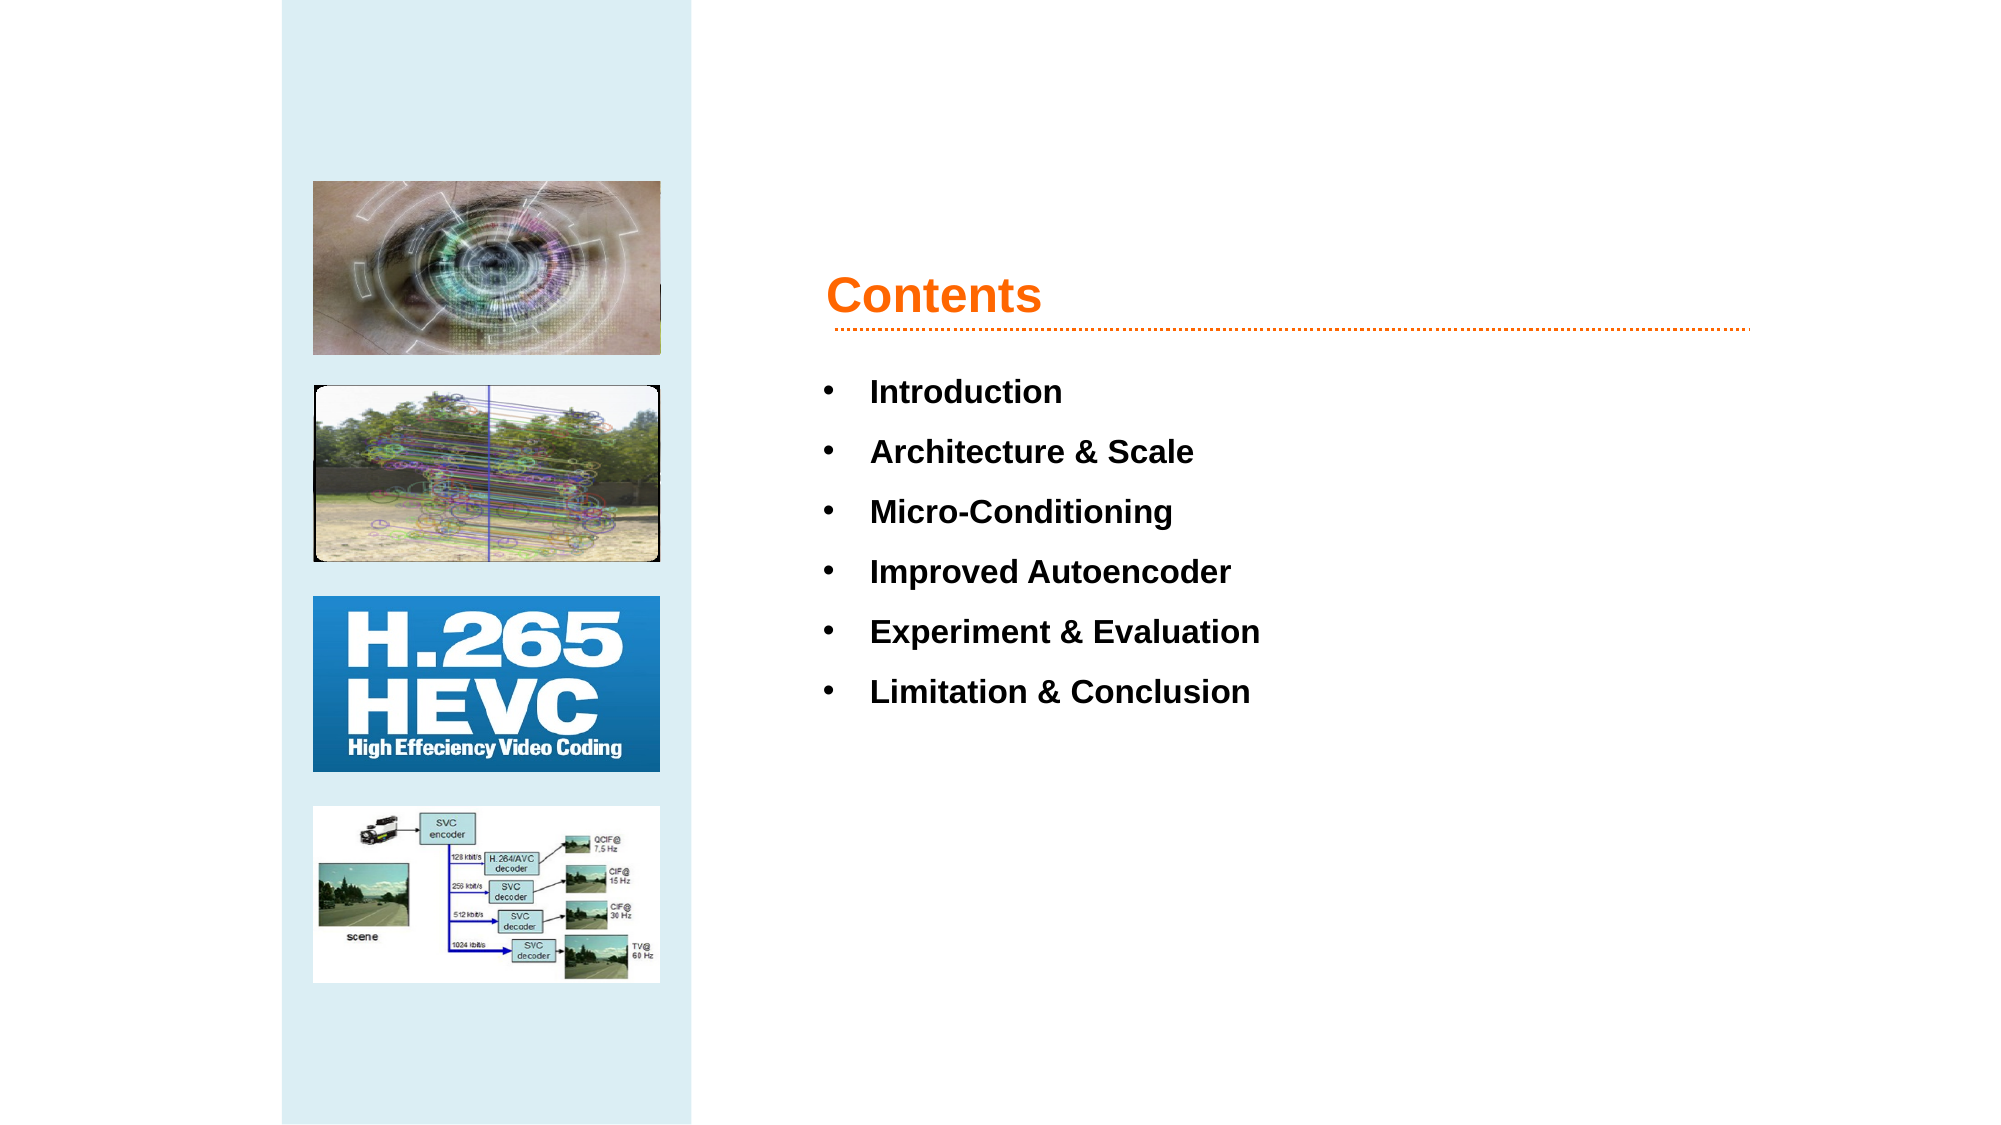

Contents
Introduction
Architecture & Scale
Micro-Conditioning
Improved Autoencoder
Experiment & Evaluation
Limitation & Conclusion